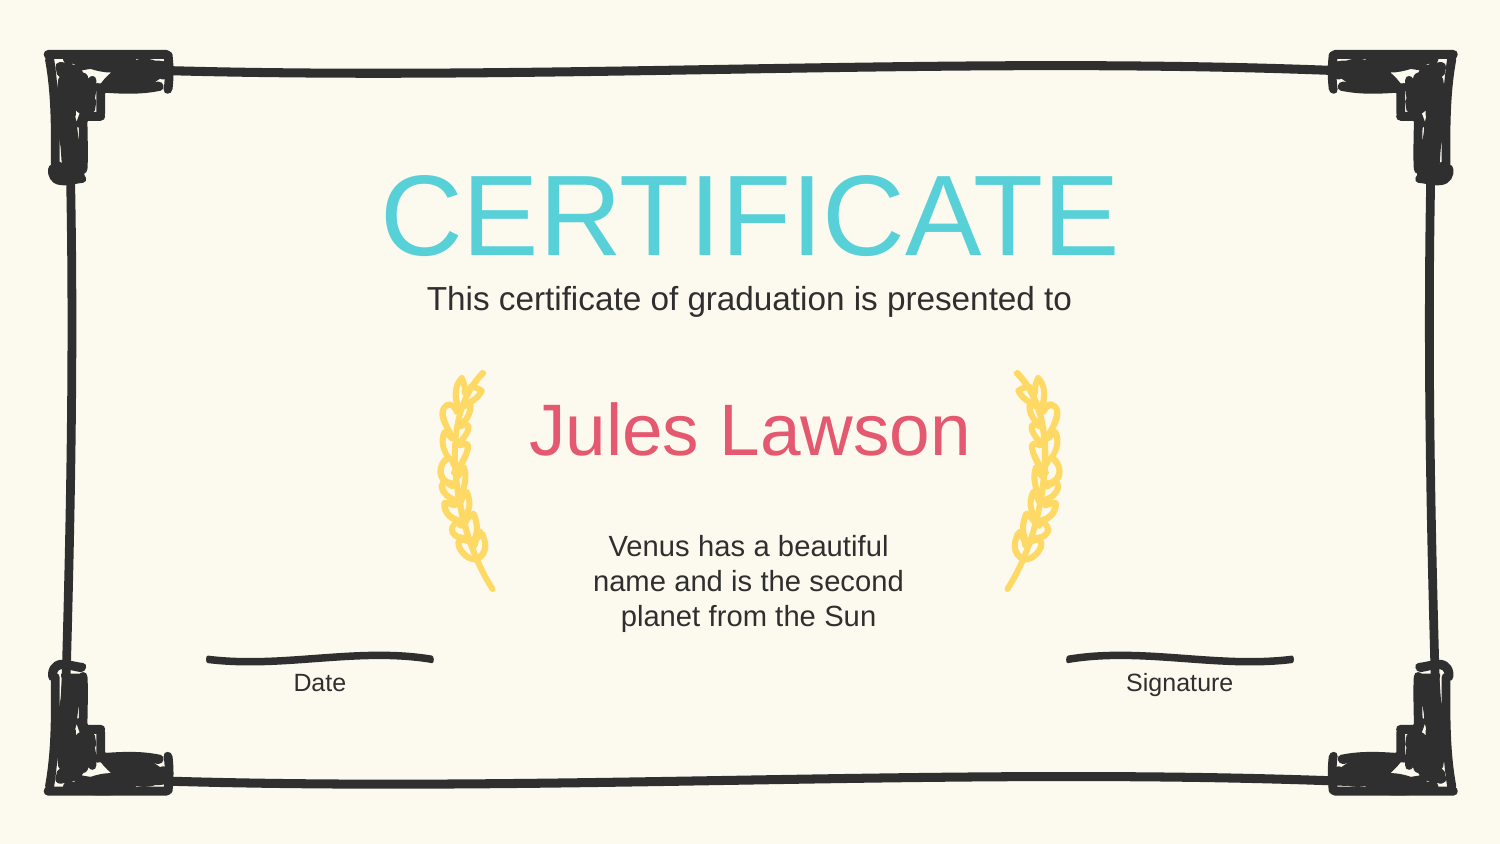

# CERTIFICATE
This certificate of graduation is presented to
Jules Lawson

Venus has a beautiful name and is the second planet from the Sun
Date
Signature